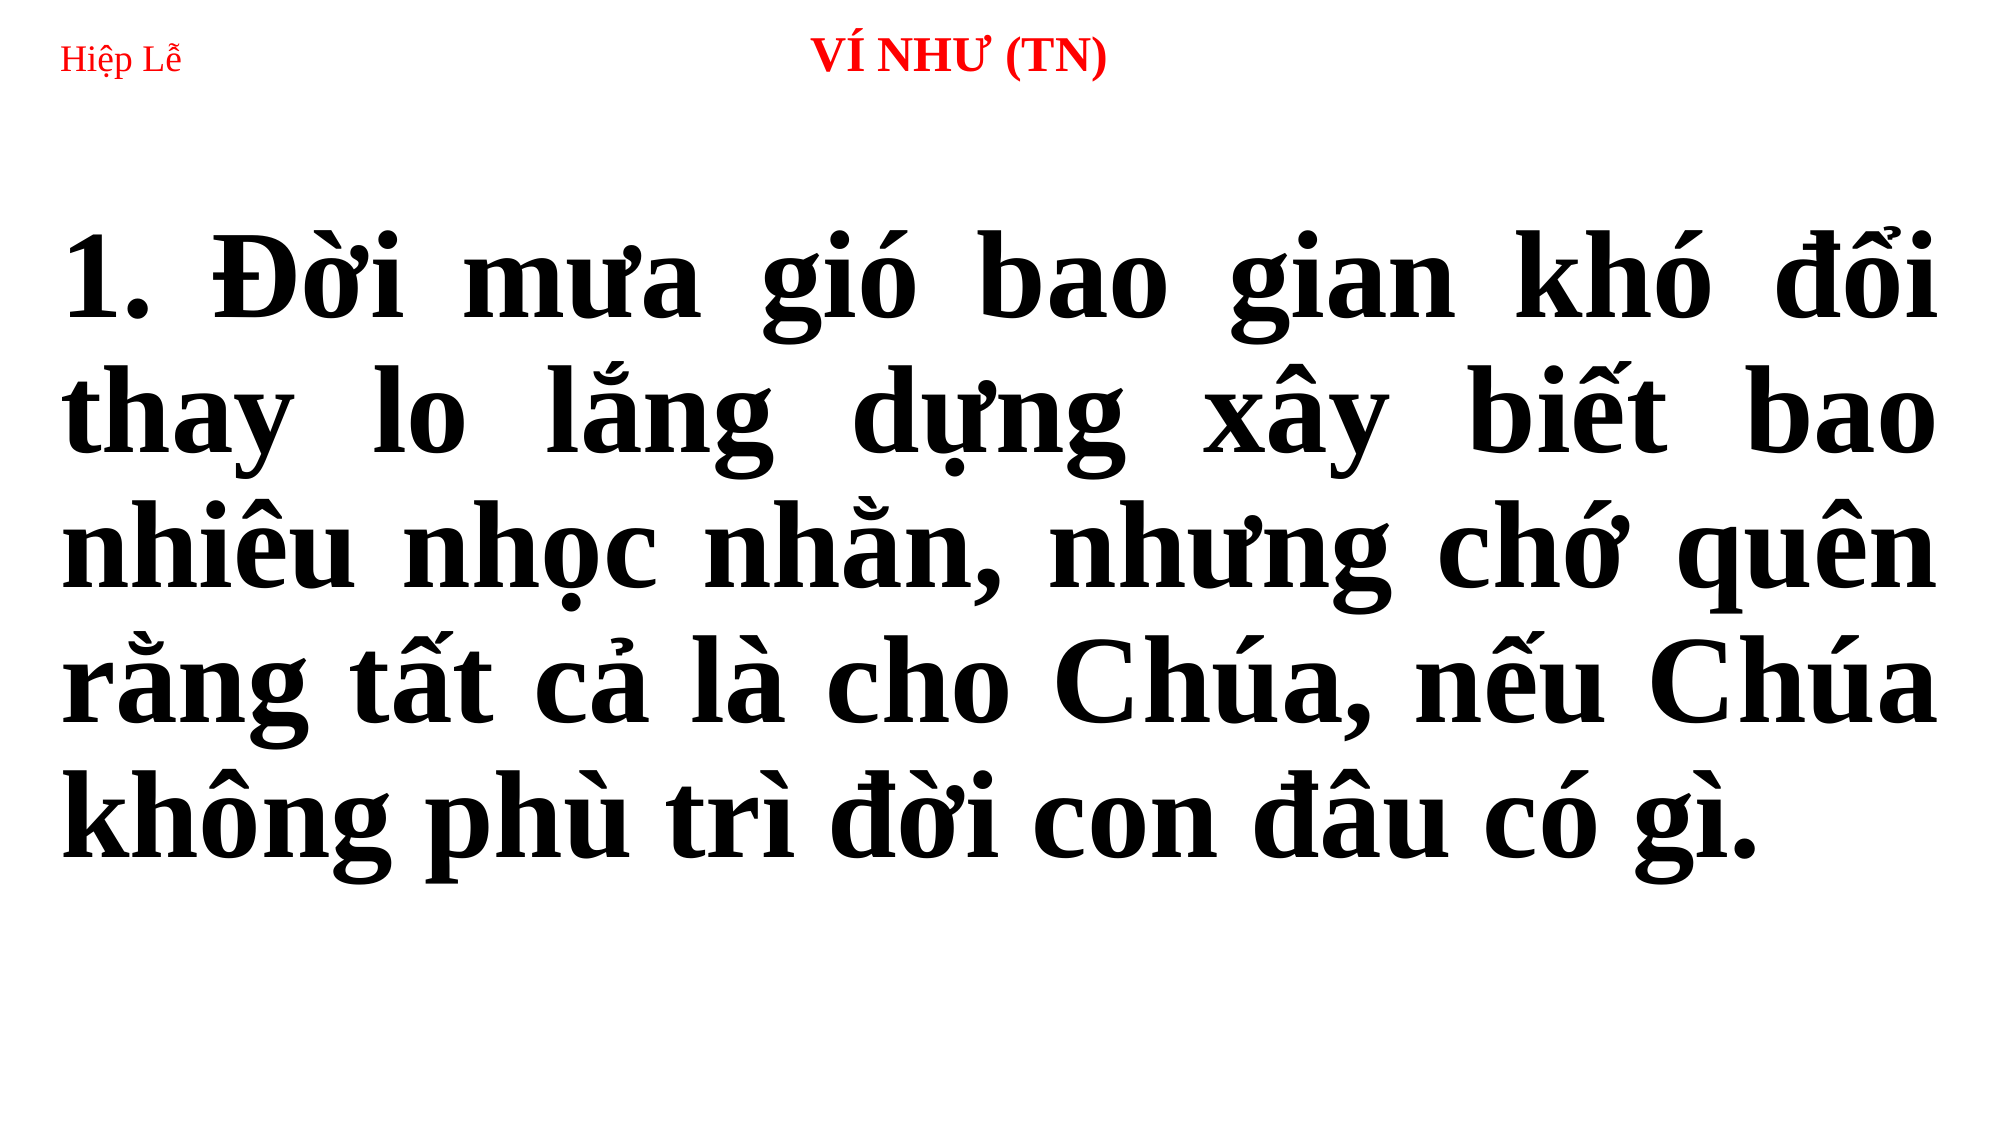

# Hiệp Lễ                              			VÍ NHƯ (TN)
1. Đời mưa gió bao gian khó đổi thay lo lắng dựng xây biết bao nhiêu nhọc nhằn, nhưng chớ quên rằng tất cả là cho Chúa, nếu Chúa không phù trì đời con đâu có gì.